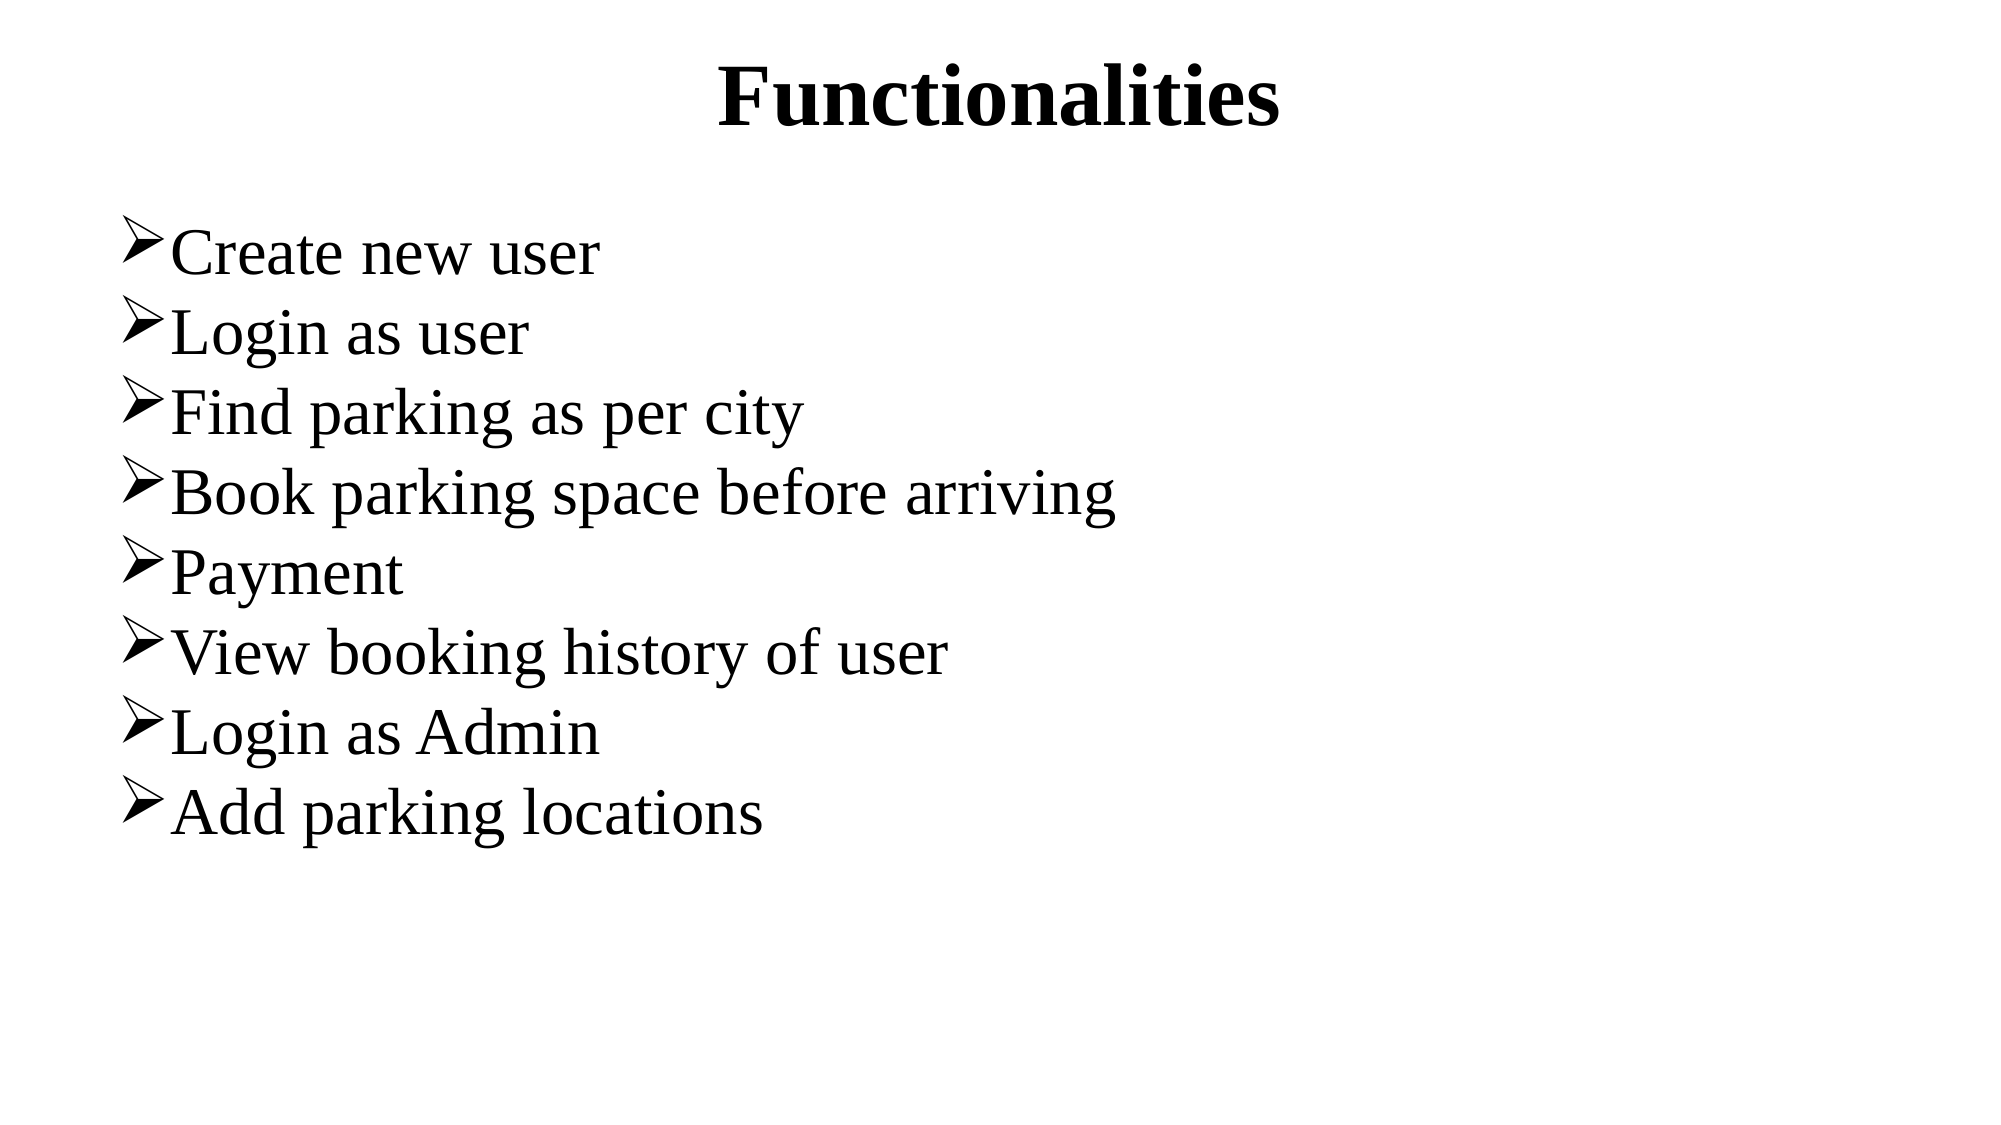

# Functionalities
Create new user
Login as user
Find parking as per city
Book parking space before arriving
Payment
View booking history of user
Login as Admin
Add parking locations